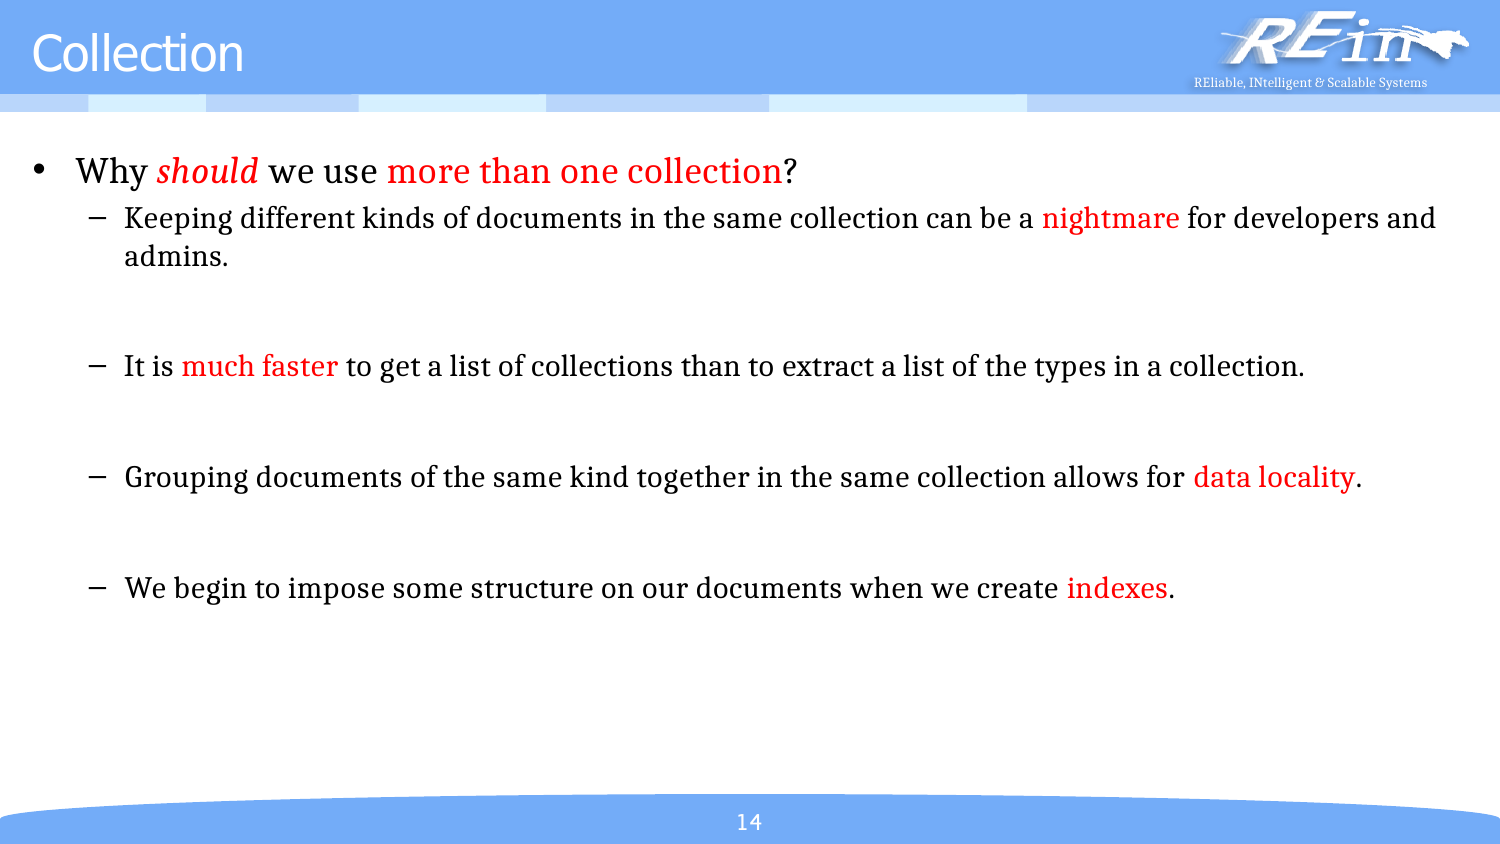

# Collection
Why should we use more than one collection?
Keeping different kinds of documents in the same collection can be a nightmare for developers and admins.

It is much faster to get a list of collections than to extract a list of the types in a collection.

Grouping documents of the same kind together in the same collection allows for data locality.

We begin to impose some structure on our documents when we create indexes.
14